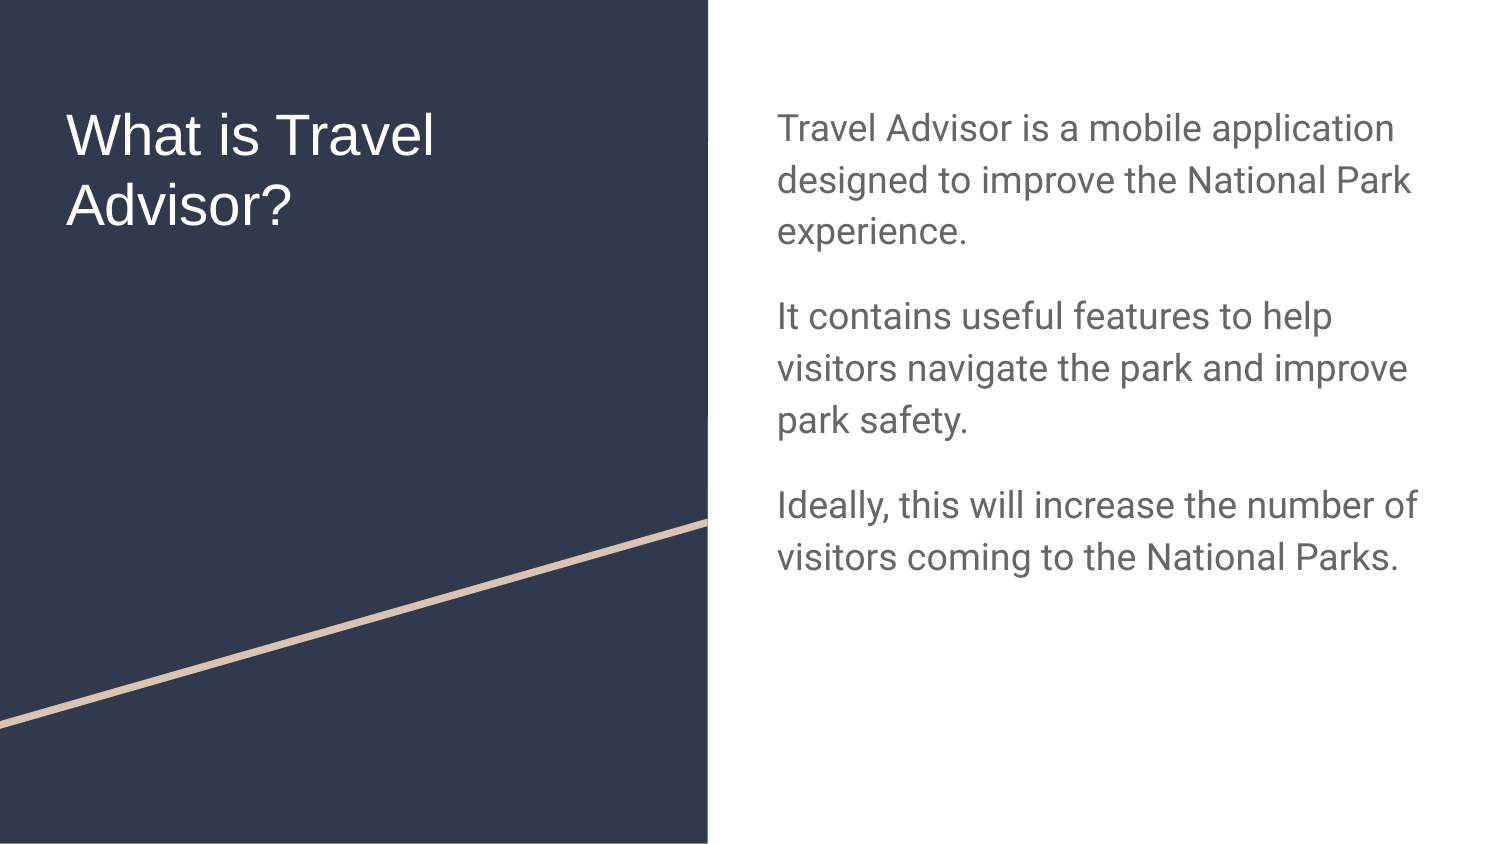

# What is Travel Advisor?
Travel Advisor is a mobile application designed to improve the National Park experience.
It contains useful features to help visitors navigate the park and improve park safety.
Ideally, this will increase the number of visitors coming to the National Parks.